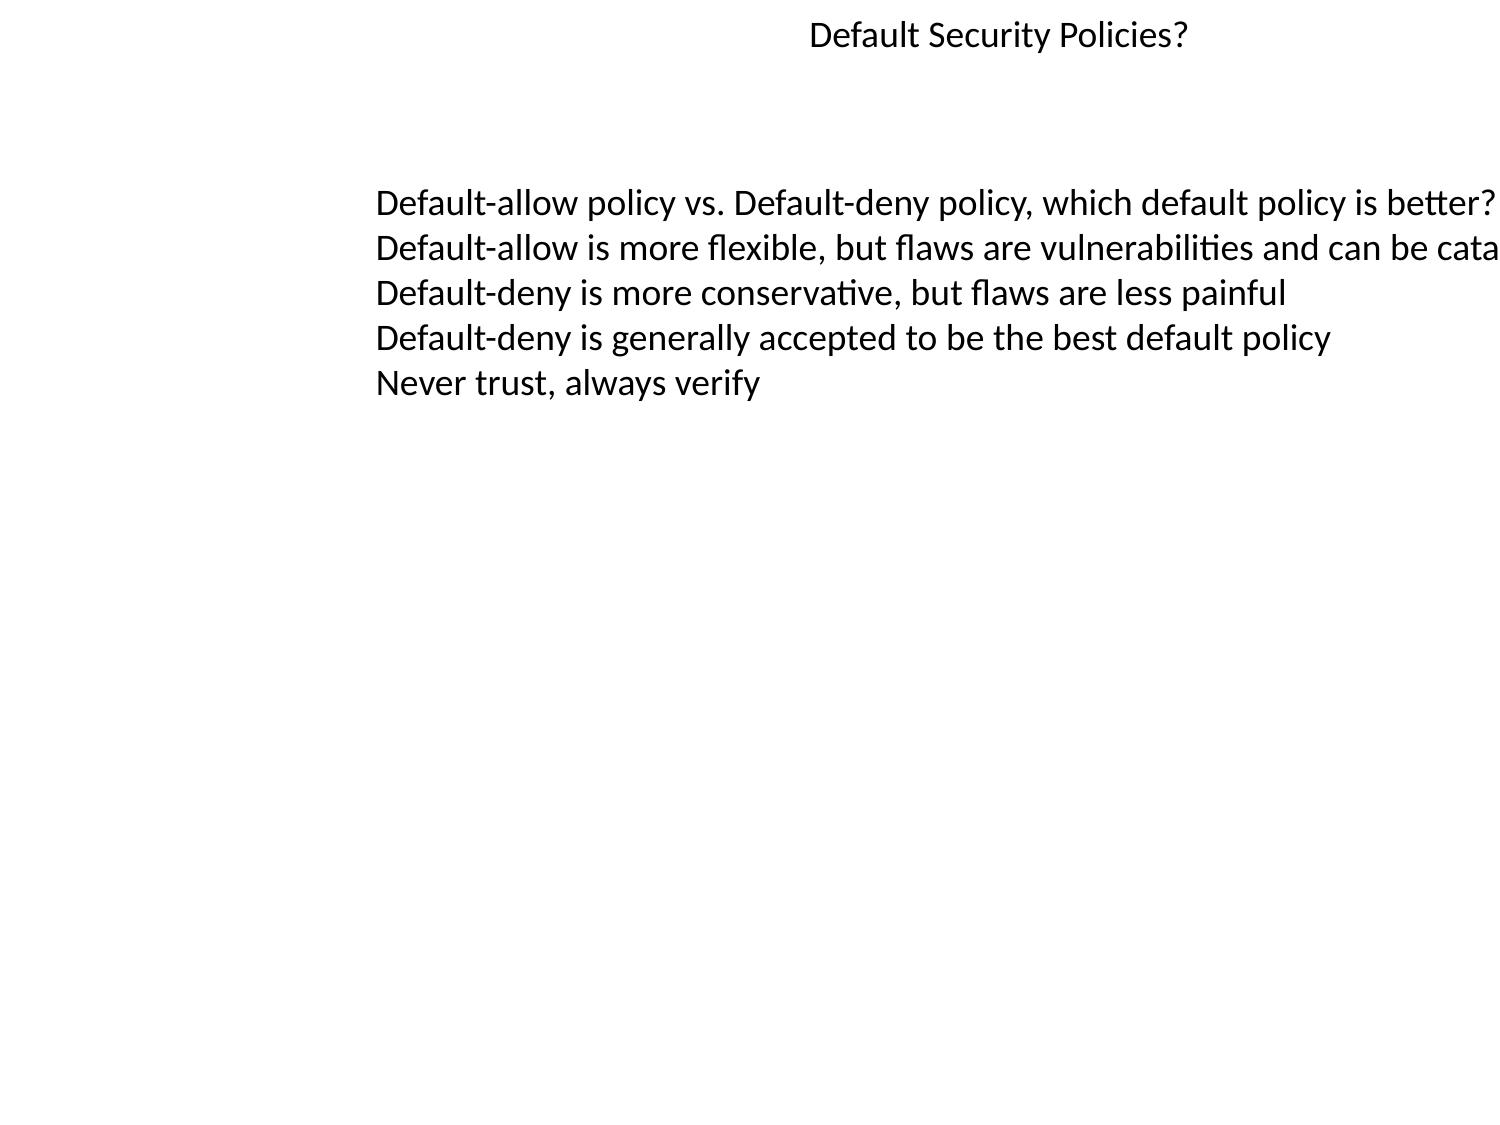

Default Security Policies?
Default-allow policy vs. Default-deny policy, which default policy is better?
Default-allow is more flexible, but flaws are vulnerabilities and can be catastrophic
Default-deny is more conservative, but flaws are less painful
Default-deny is generally accepted to be the best default policy
Never trust, always verify